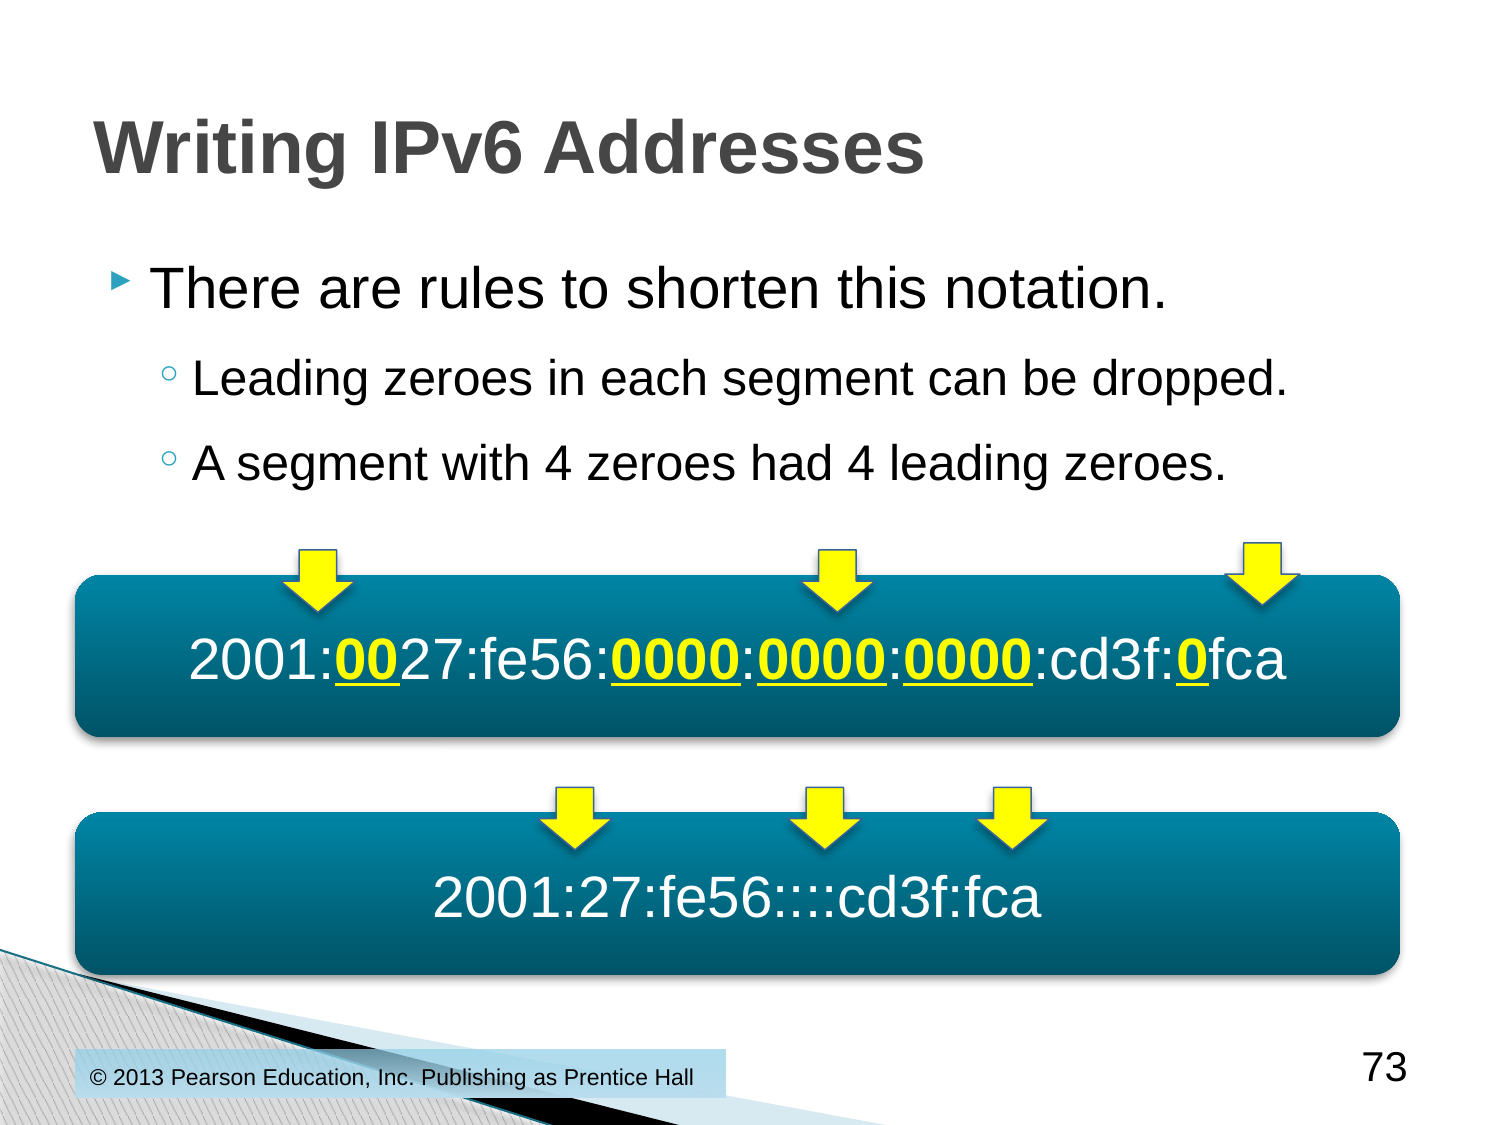

# Writing IPv6 Addresses
There are rules to shorten this notation.
Leading zeroes in each segment can be dropped.
A segment with 4 zeroes had 4 leading zeroes.

2001:0027:fe56:0000:0000:0000:cd3f:0fca

2001:27:fe56::::cd3f:fca
73
© 2013 Pearson Education, Inc. Publishing as Prentice Hall